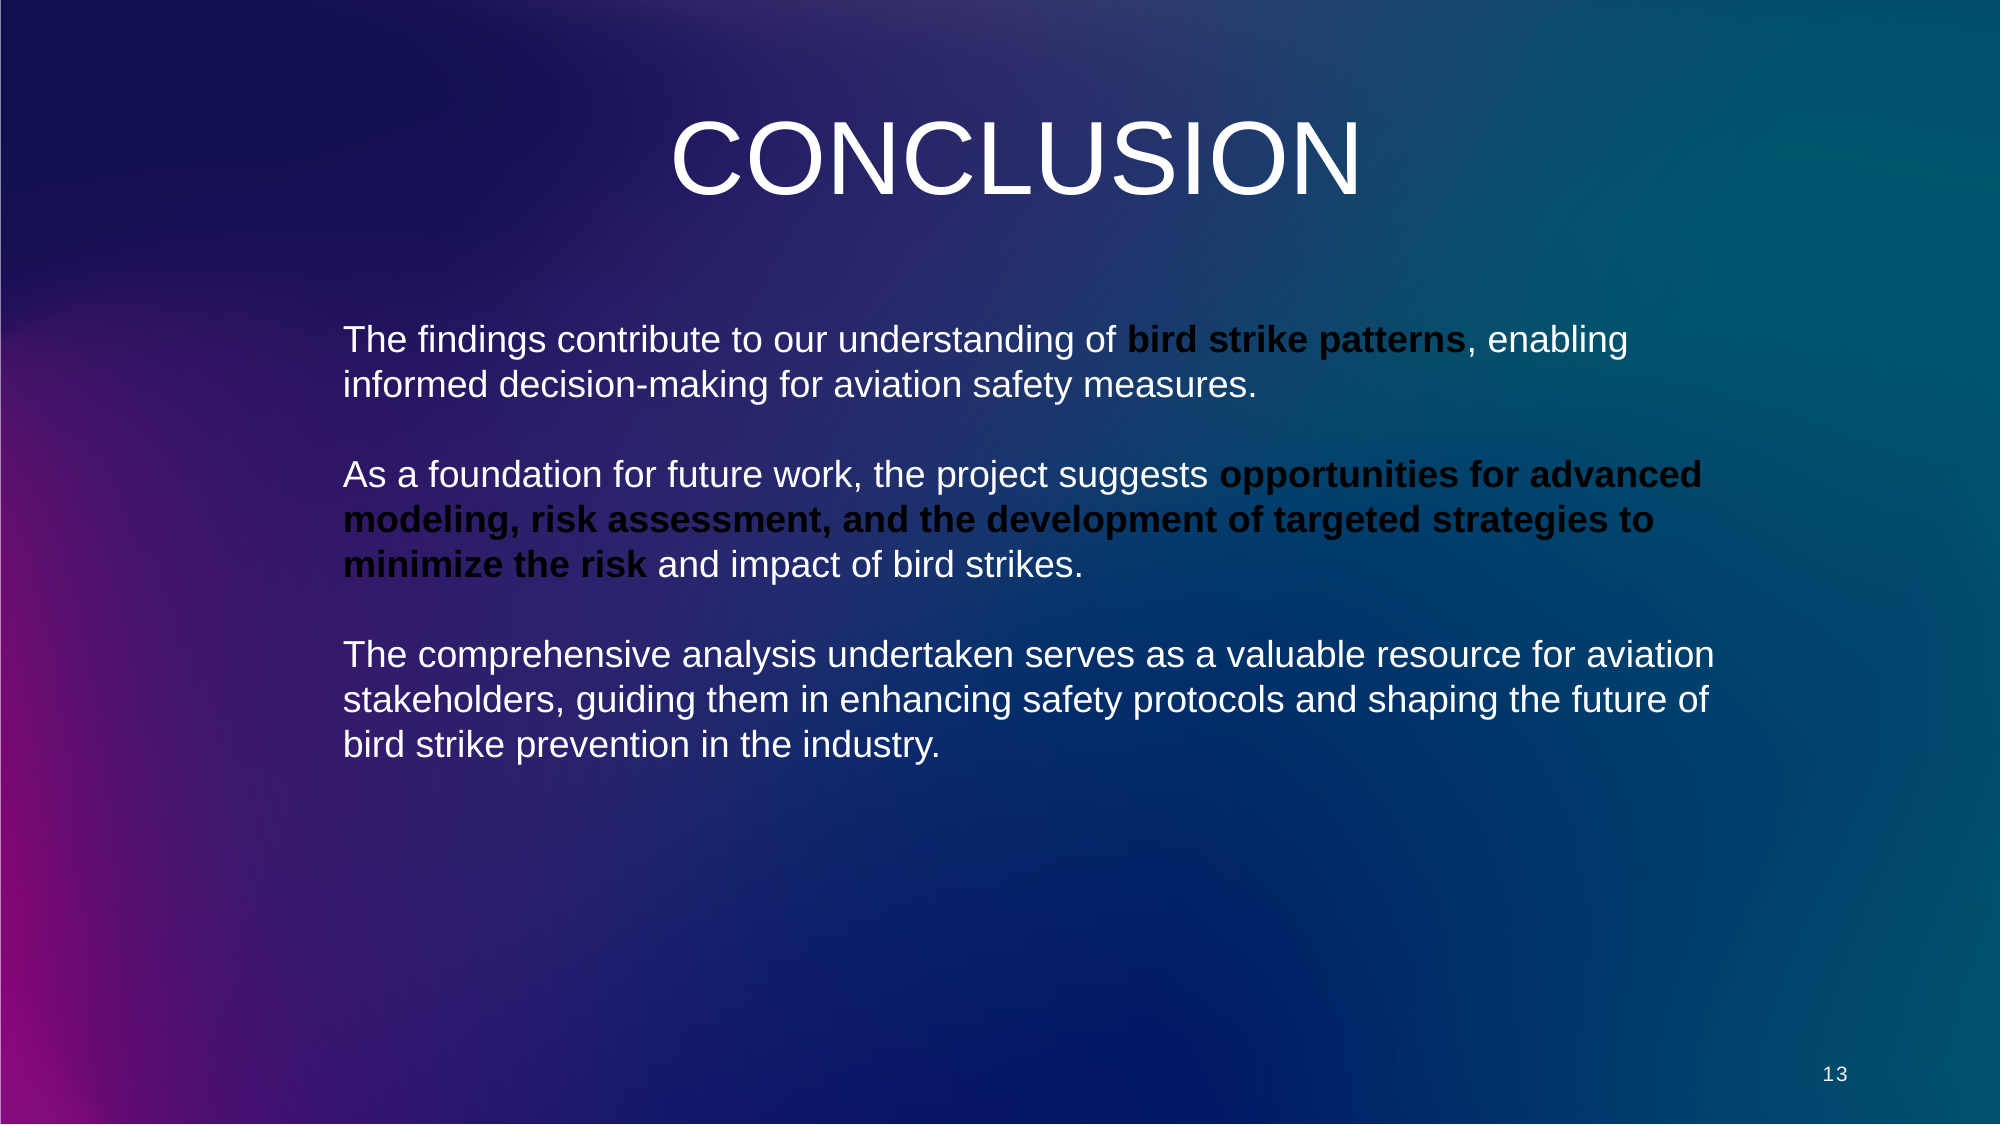

CONCLUSION
The findings contribute to our understanding of bird strike patterns, enabling informed decision-making for aviation safety measures.

As a foundation for future work, the project suggests opportunities for advanced modeling, risk assessment, and the development of targeted strategies to minimize the risk and impact of bird strikes.

The comprehensive analysis undertaken serves as a valuable resource for aviation stakeholders, guiding them in enhancing safety protocols and shaping the future of bird strike prevention in the industry.

13